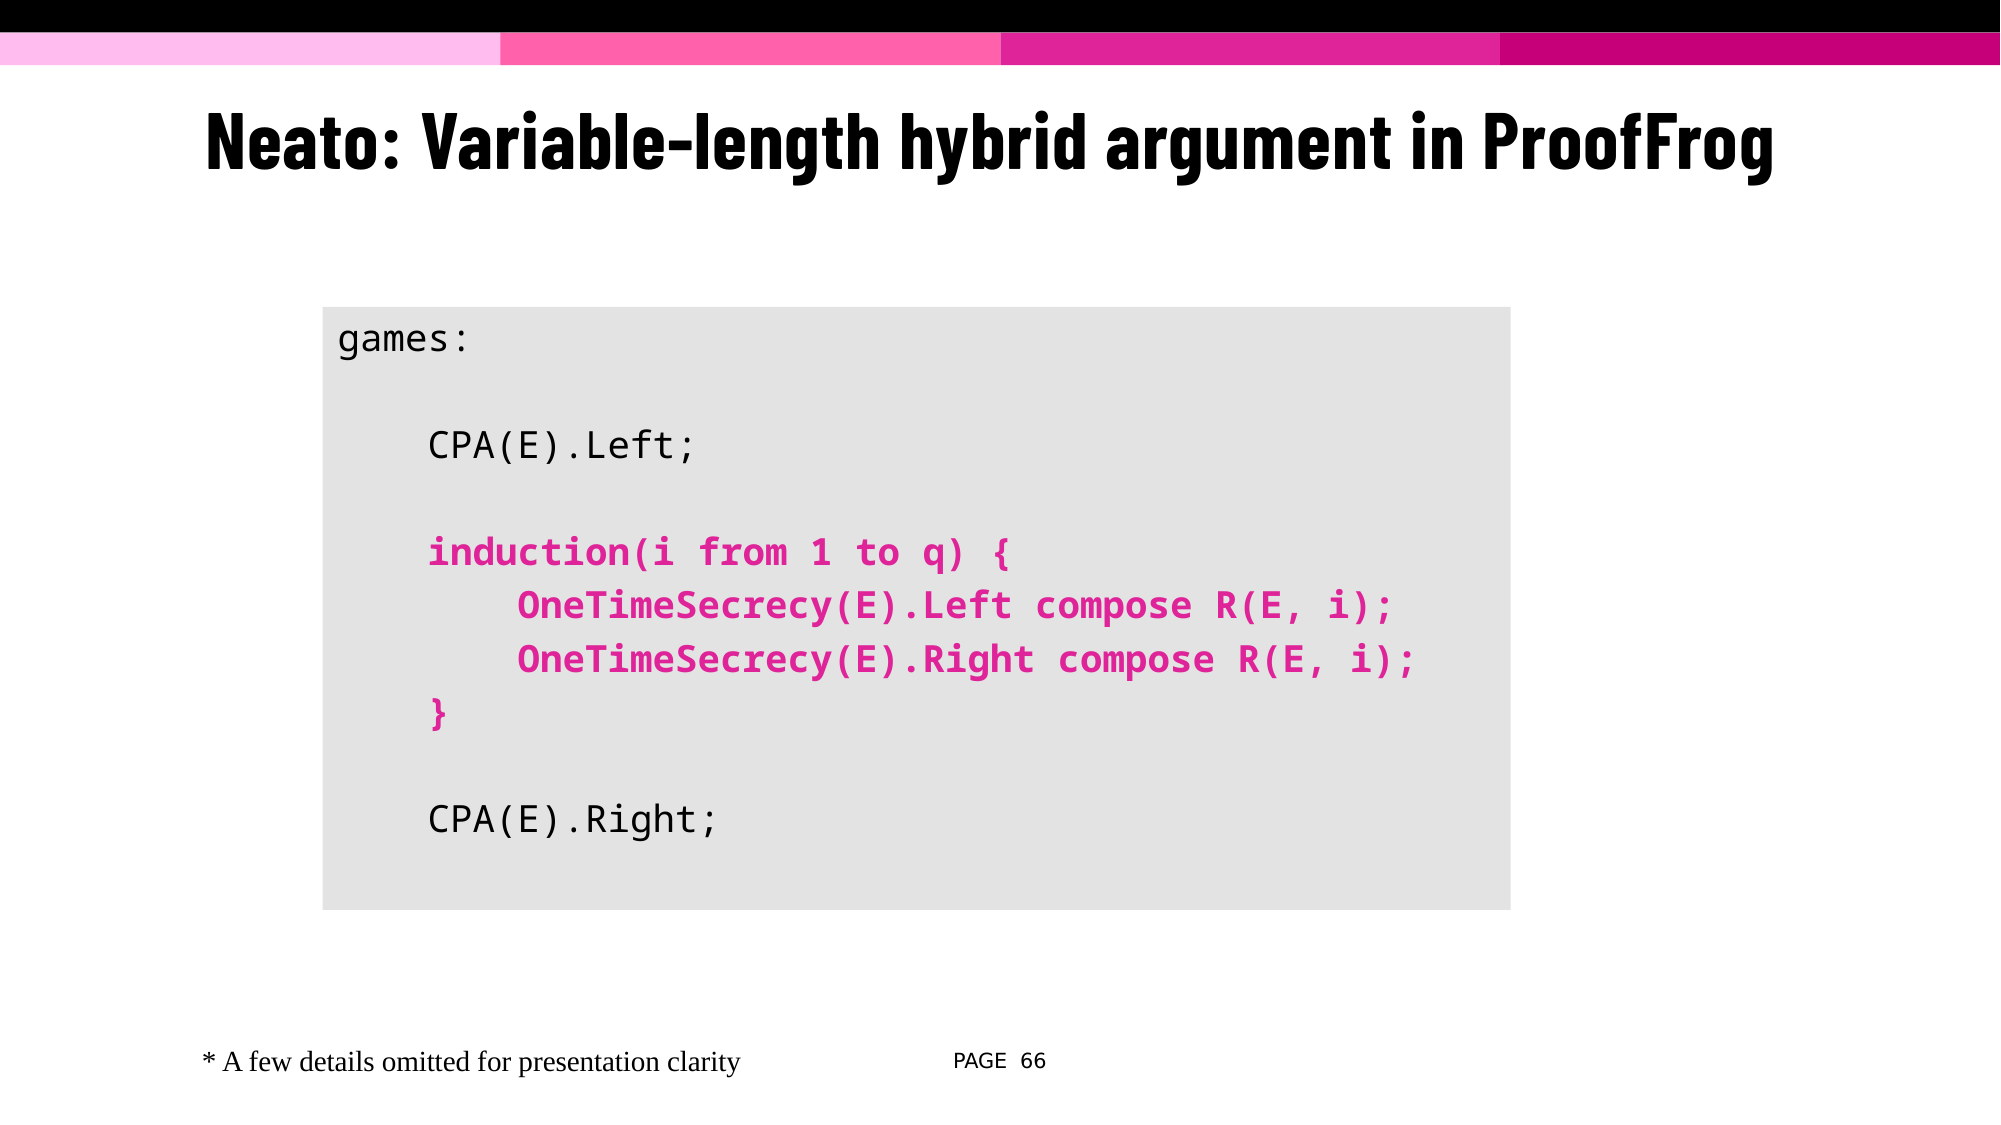

# Neato: Variable-length hybrid argument in ProofFrog
games:

    CPA(E).Left;

    induction(i from 1 to q) {
        OneTimeSecrecy(E).Left compose R(E, i);
        OneTimeSecrecy(E).Right compose R(E, i);
    }

    CPA(E).Right;
* A few details omitted for presentation clarity
PAGE  66